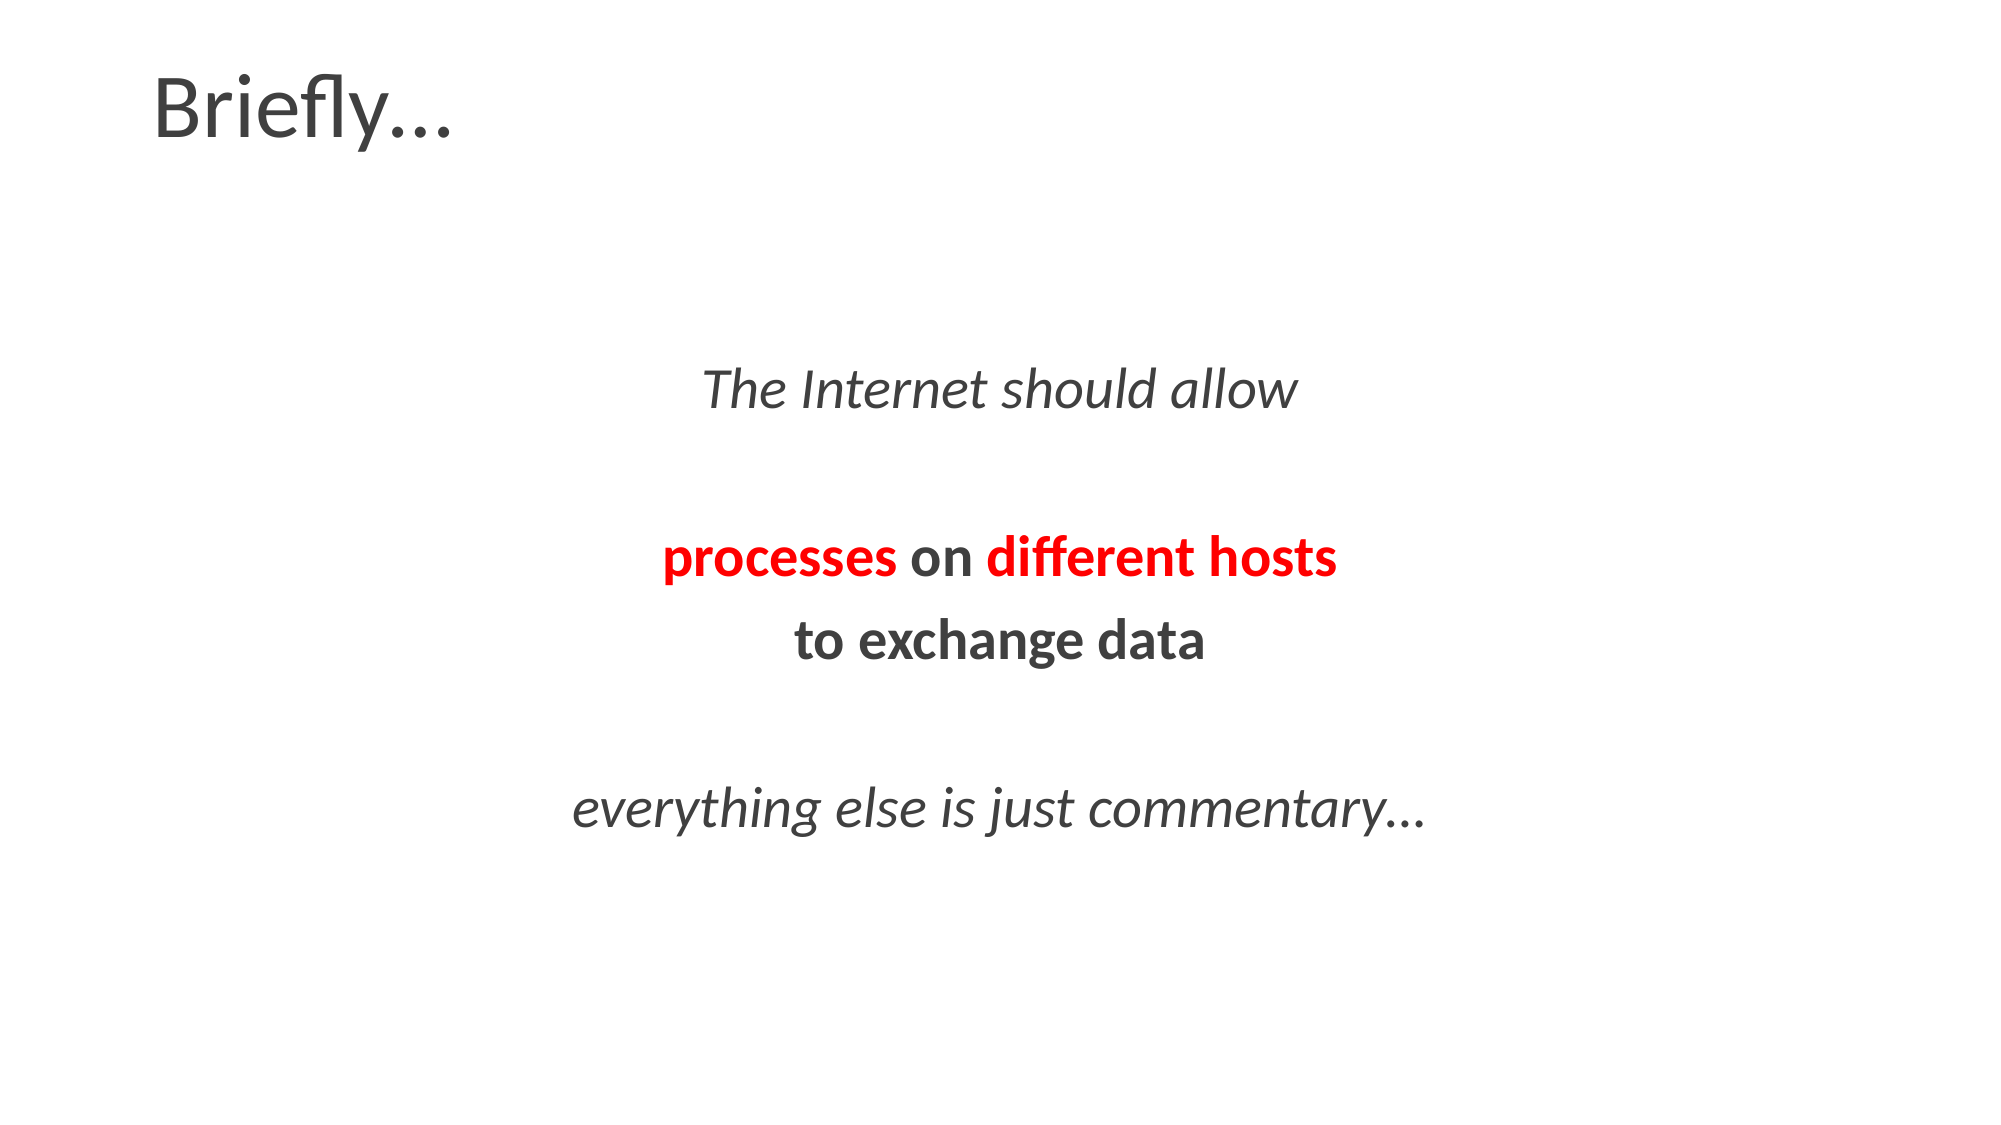

# Briefly…

The Internet should allow

processes on different hosts
to exchange data

everything else is just commentary…